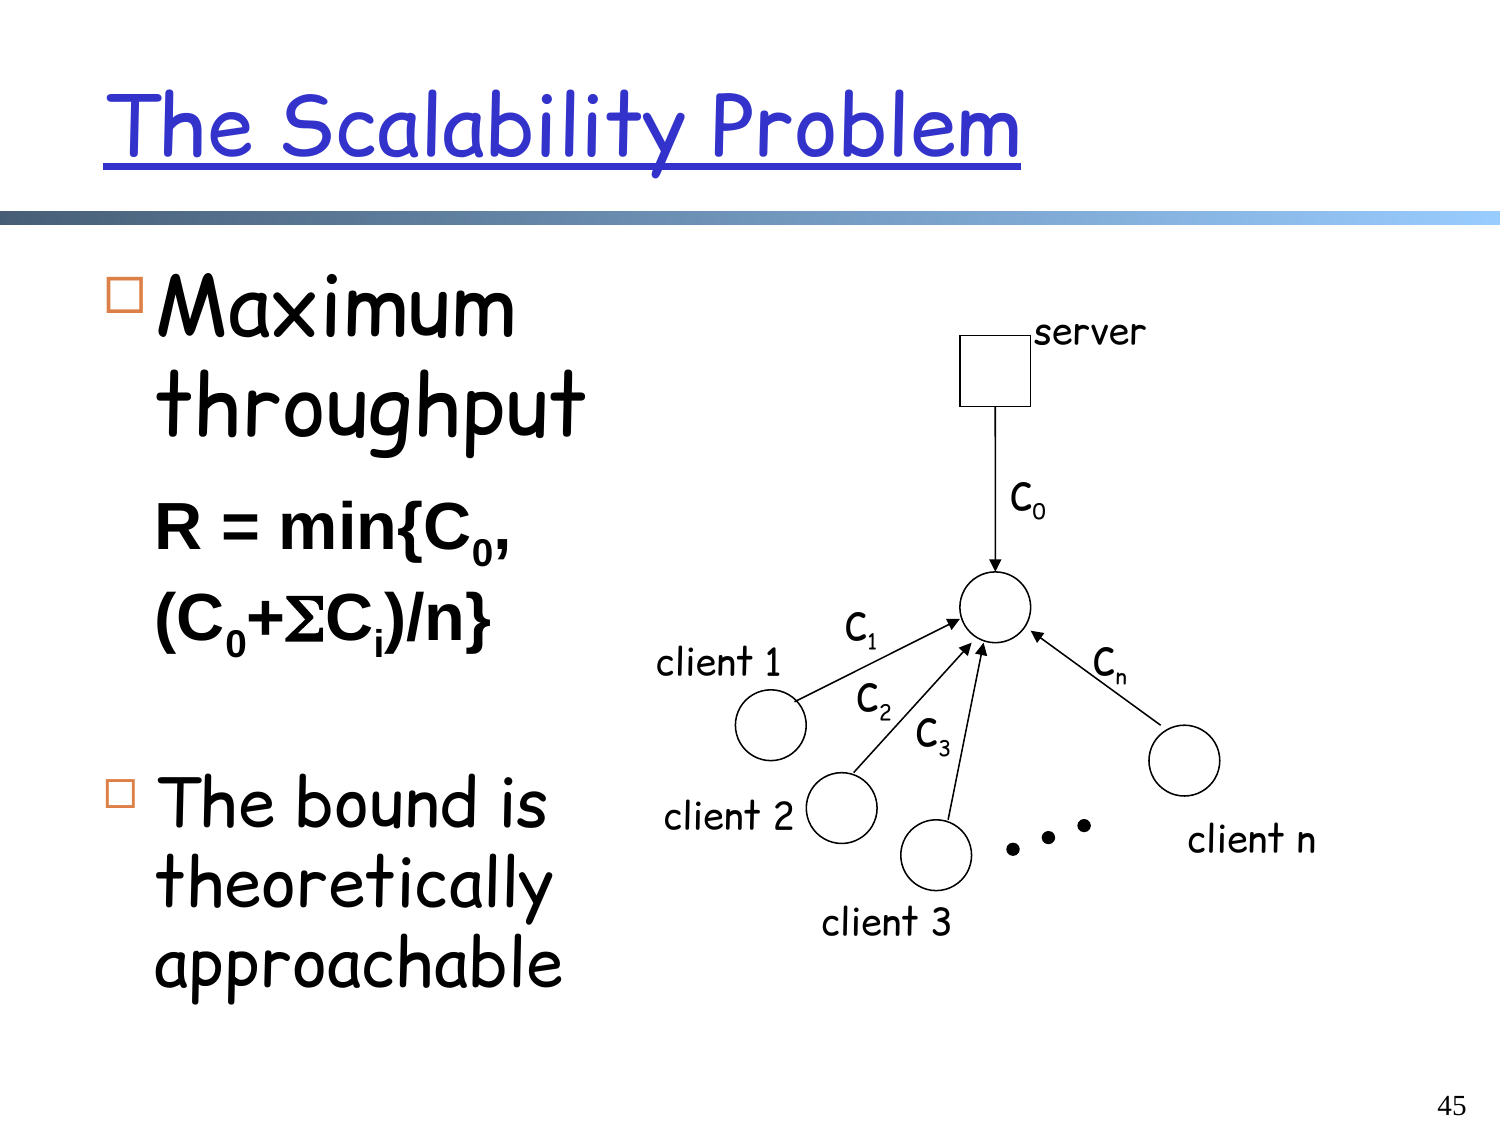

# The Scalability Problem
Maximum throughput
	R = min{C0, (C0+ΣCi)/n}
The bound is theoretically approachable
server

C0

C1

client 1

Cn

C2

C3

client 2
client n

client 3
45